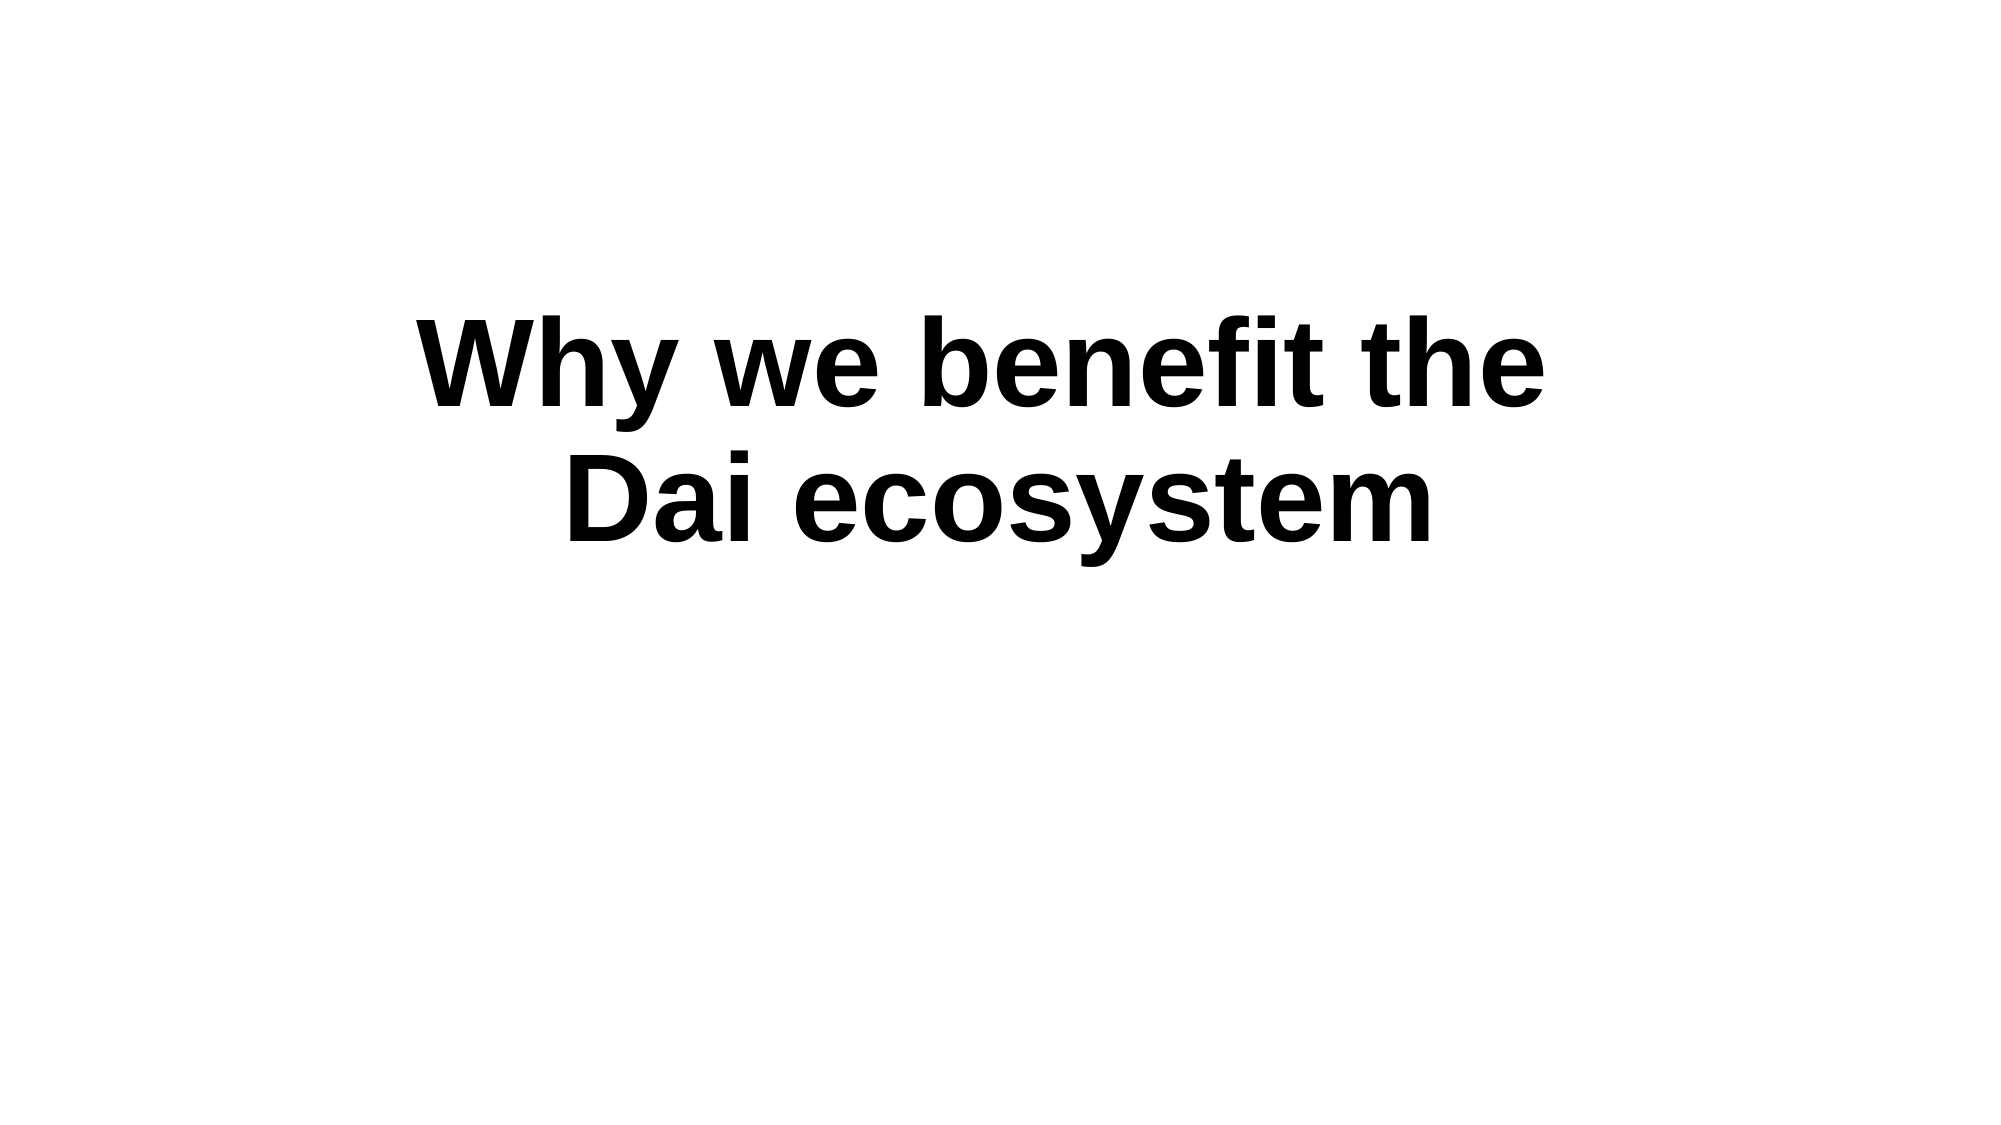

# Why we benefit the Dai ecosystem